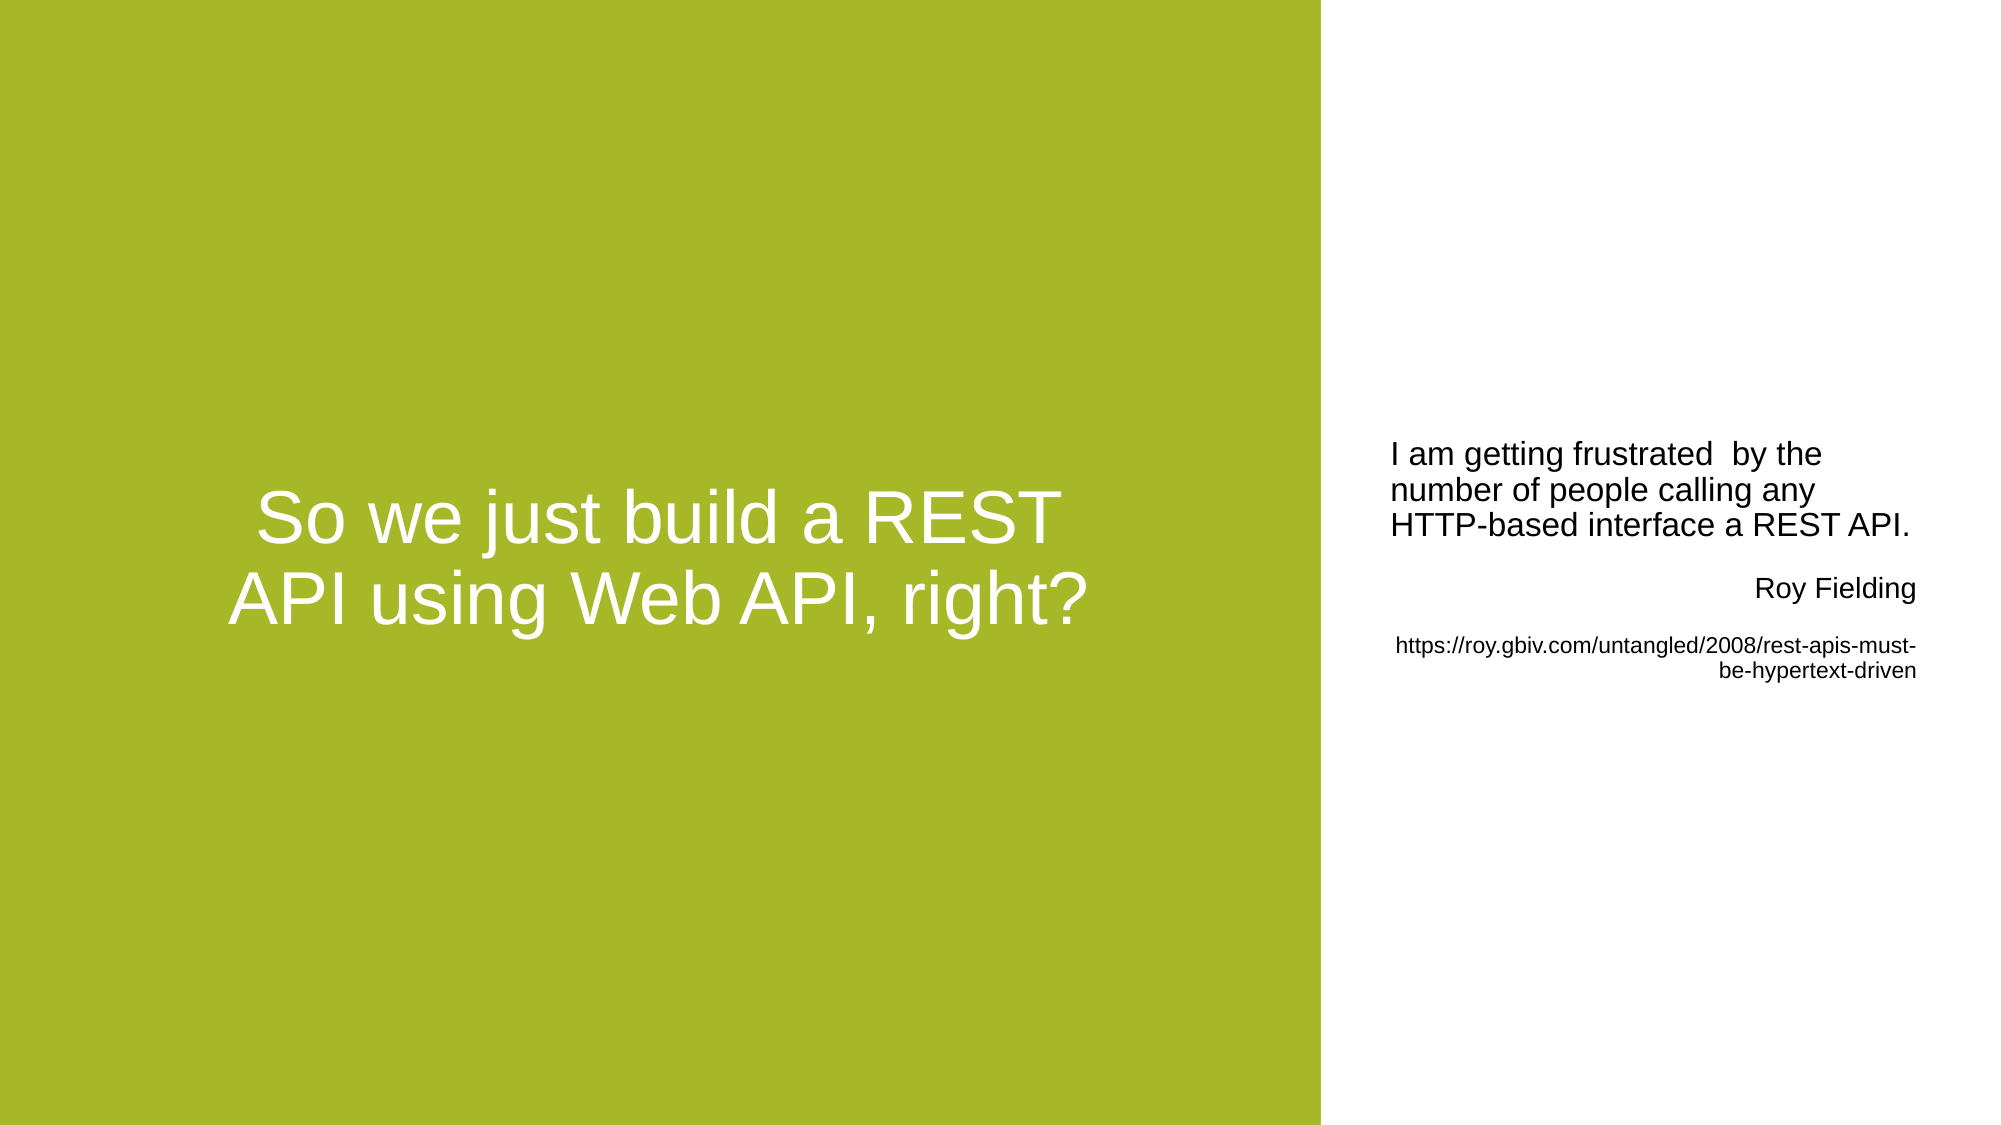

# So we just build a REST API using Web API, right?
I am getting frustrated  by the number of people calling any HTTP-based interface a REST API.
Roy Fielding
https://roy.gbiv.com/untangled/2008/rest-apis-must-be-hypertext-driven